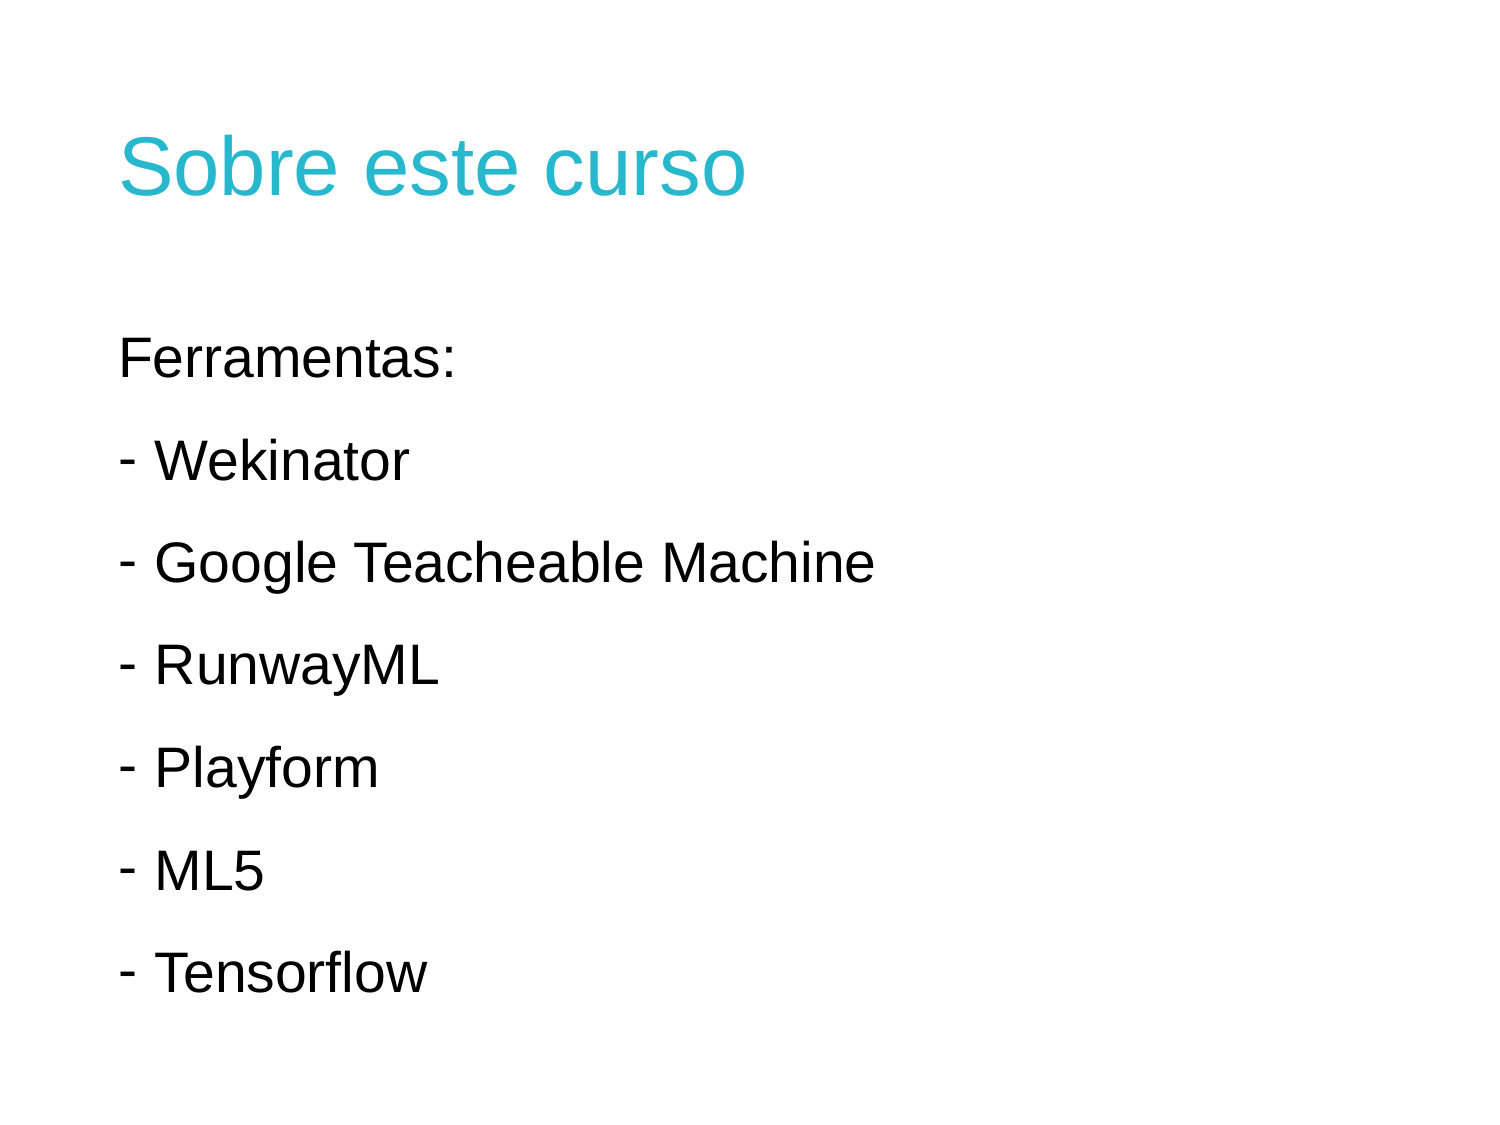

# Sobre este curso
Ferramentas:
Wekinator
Google Teacheable Machine
RunwayML
Playform
ML5
Tensorflow